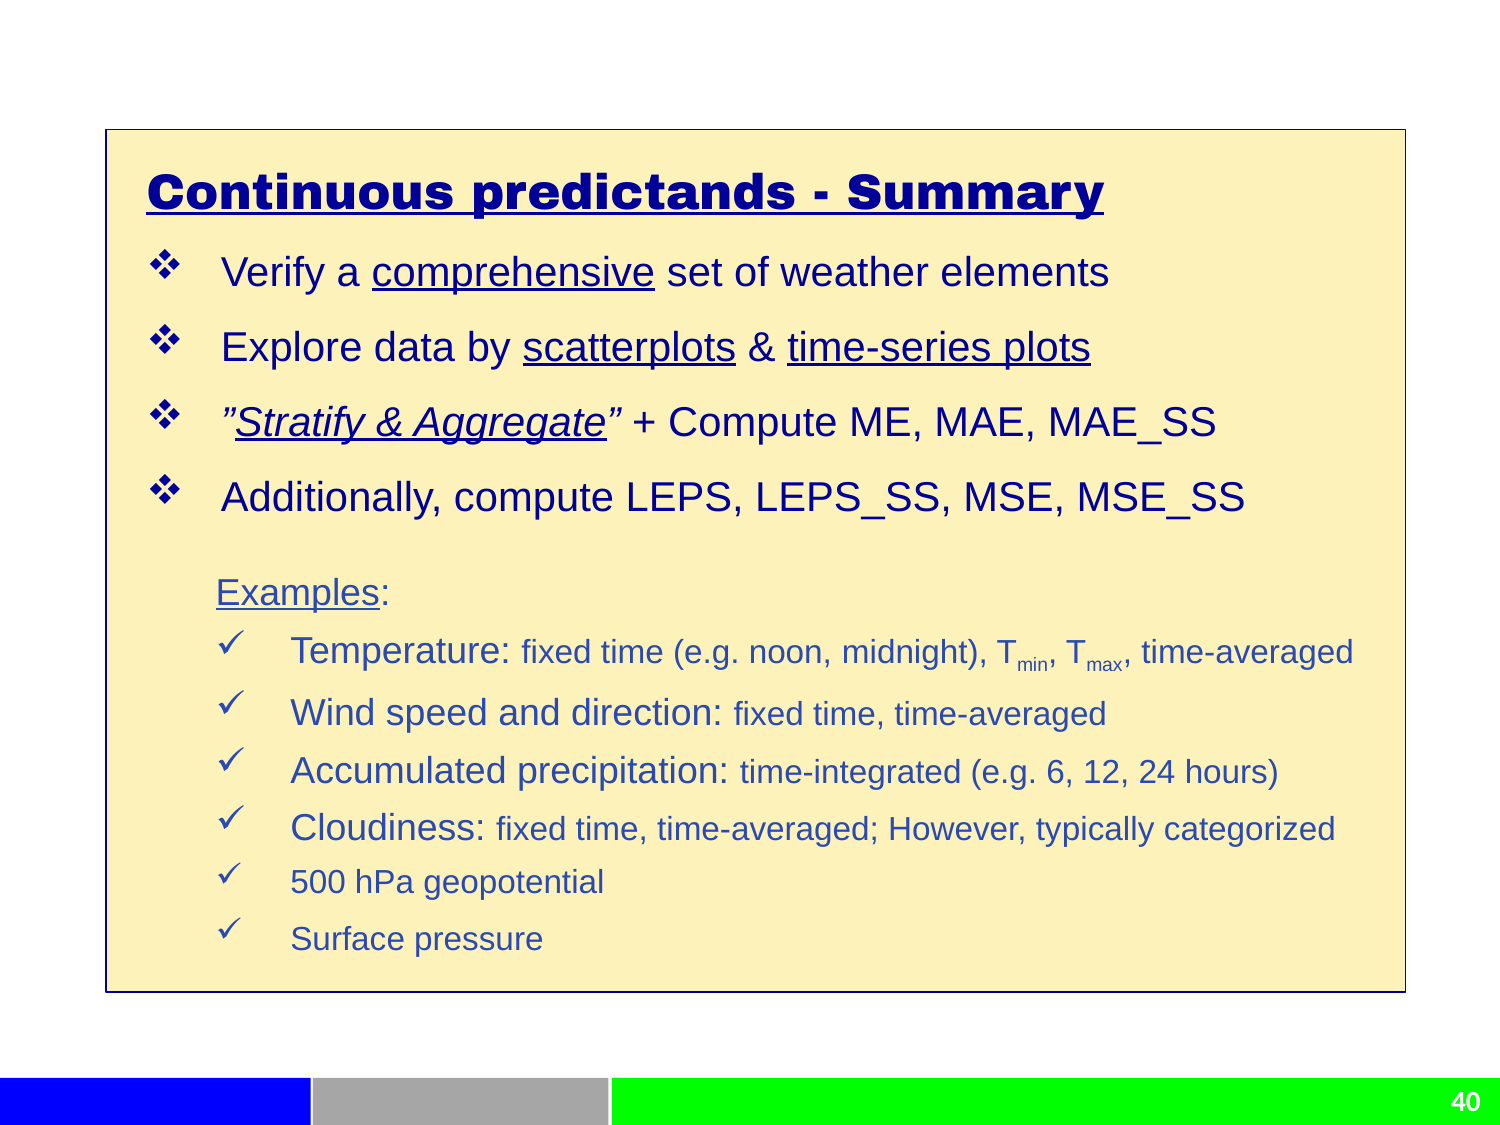

Continuous predictands - Summary
Verify a comprehensive set of weather elements
Explore data by scatterplots & time-series plots
”Stratify & Aggregate” + Compute ME, MAE, MAE_SS
Additionally, compute LEPS, LEPS_SS, MSE, MSE_SS
Examples:
Temperature: fixed time (e.g. noon, midnight), Tmin, Tmax, time-averaged
Wind speed and direction: fixed time, time-averaged
Accumulated precipitation: time-integrated (e.g. 6, 12, 24 hours)
Cloudiness: fixed time, time-averaged; However, typically categorized
500 hPa geopotential
Surface pressure